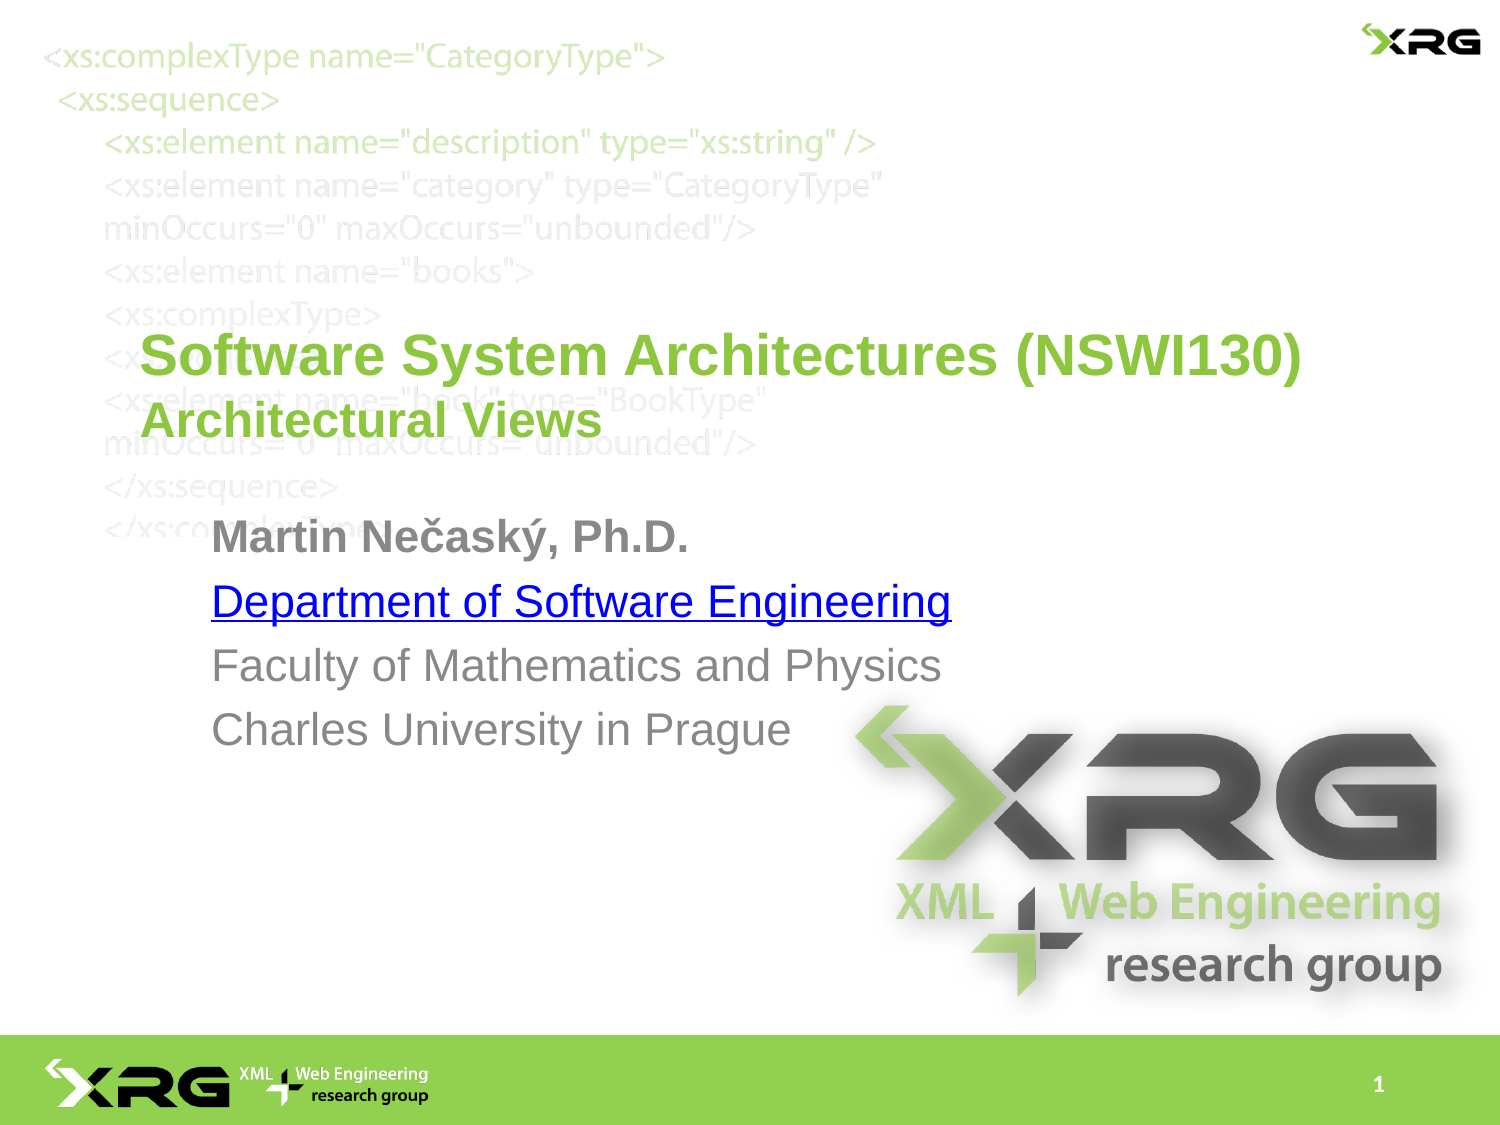

# Software System Architectures (NSWI130) Architectural Views
Martin Nečaský, Ph.D.
Department of Software Engineering
Faculty of Mathematics and Physics
Charles University in Prague
1